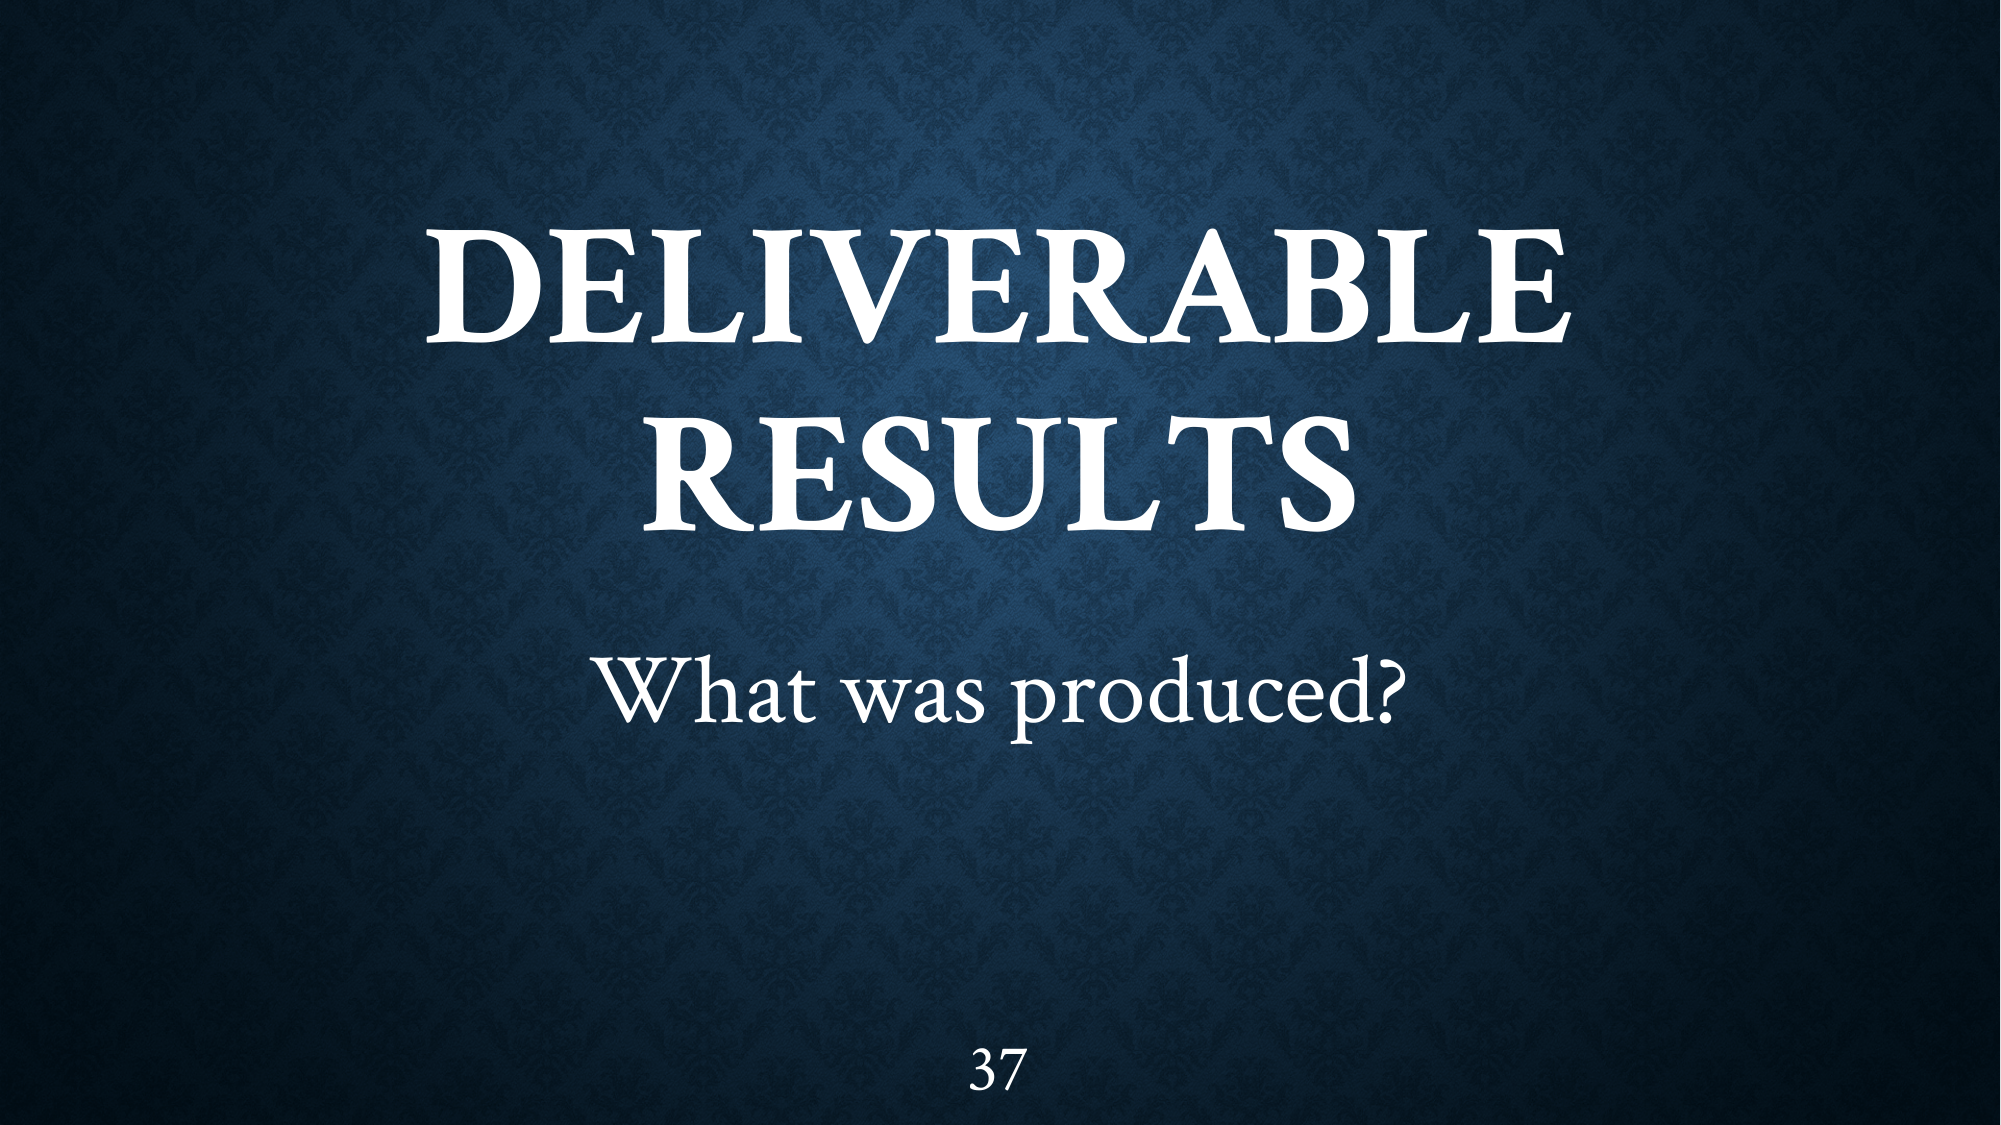

# Deliverable results
What was produced?
37